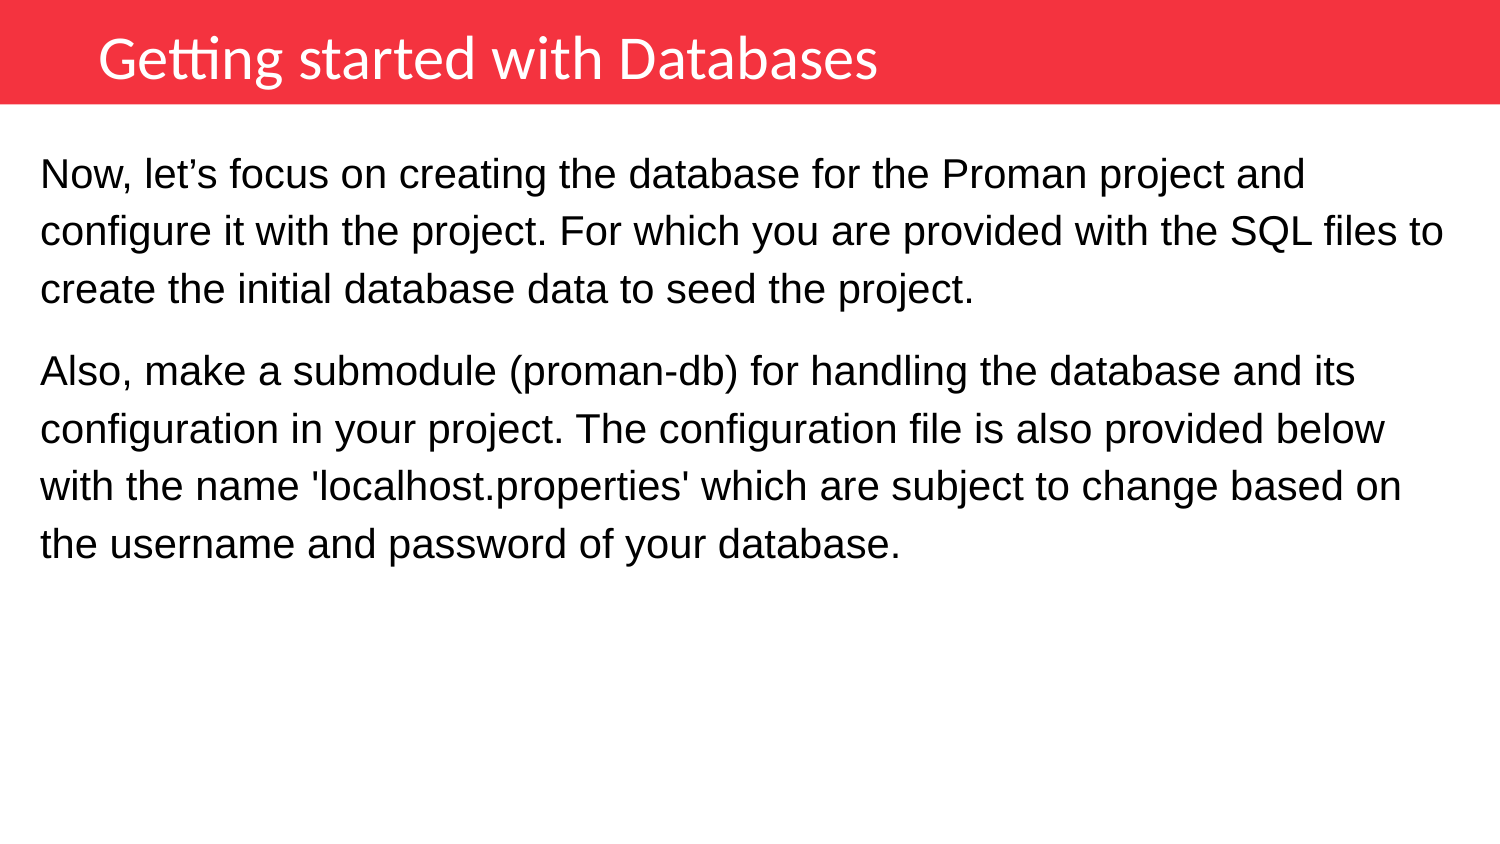

Getting started with Databases

Now, let’s focus on creating the database for the Proman project and configure it with the project. For which you are provided with the SQL files to create the initial database data to seed the project.
Also, make a submodule (proman-db) for handling the database and its configuration in your project. The configuration file is also provided below with the name 'localhost.properties' which are subject to change based on the username and password of your database.